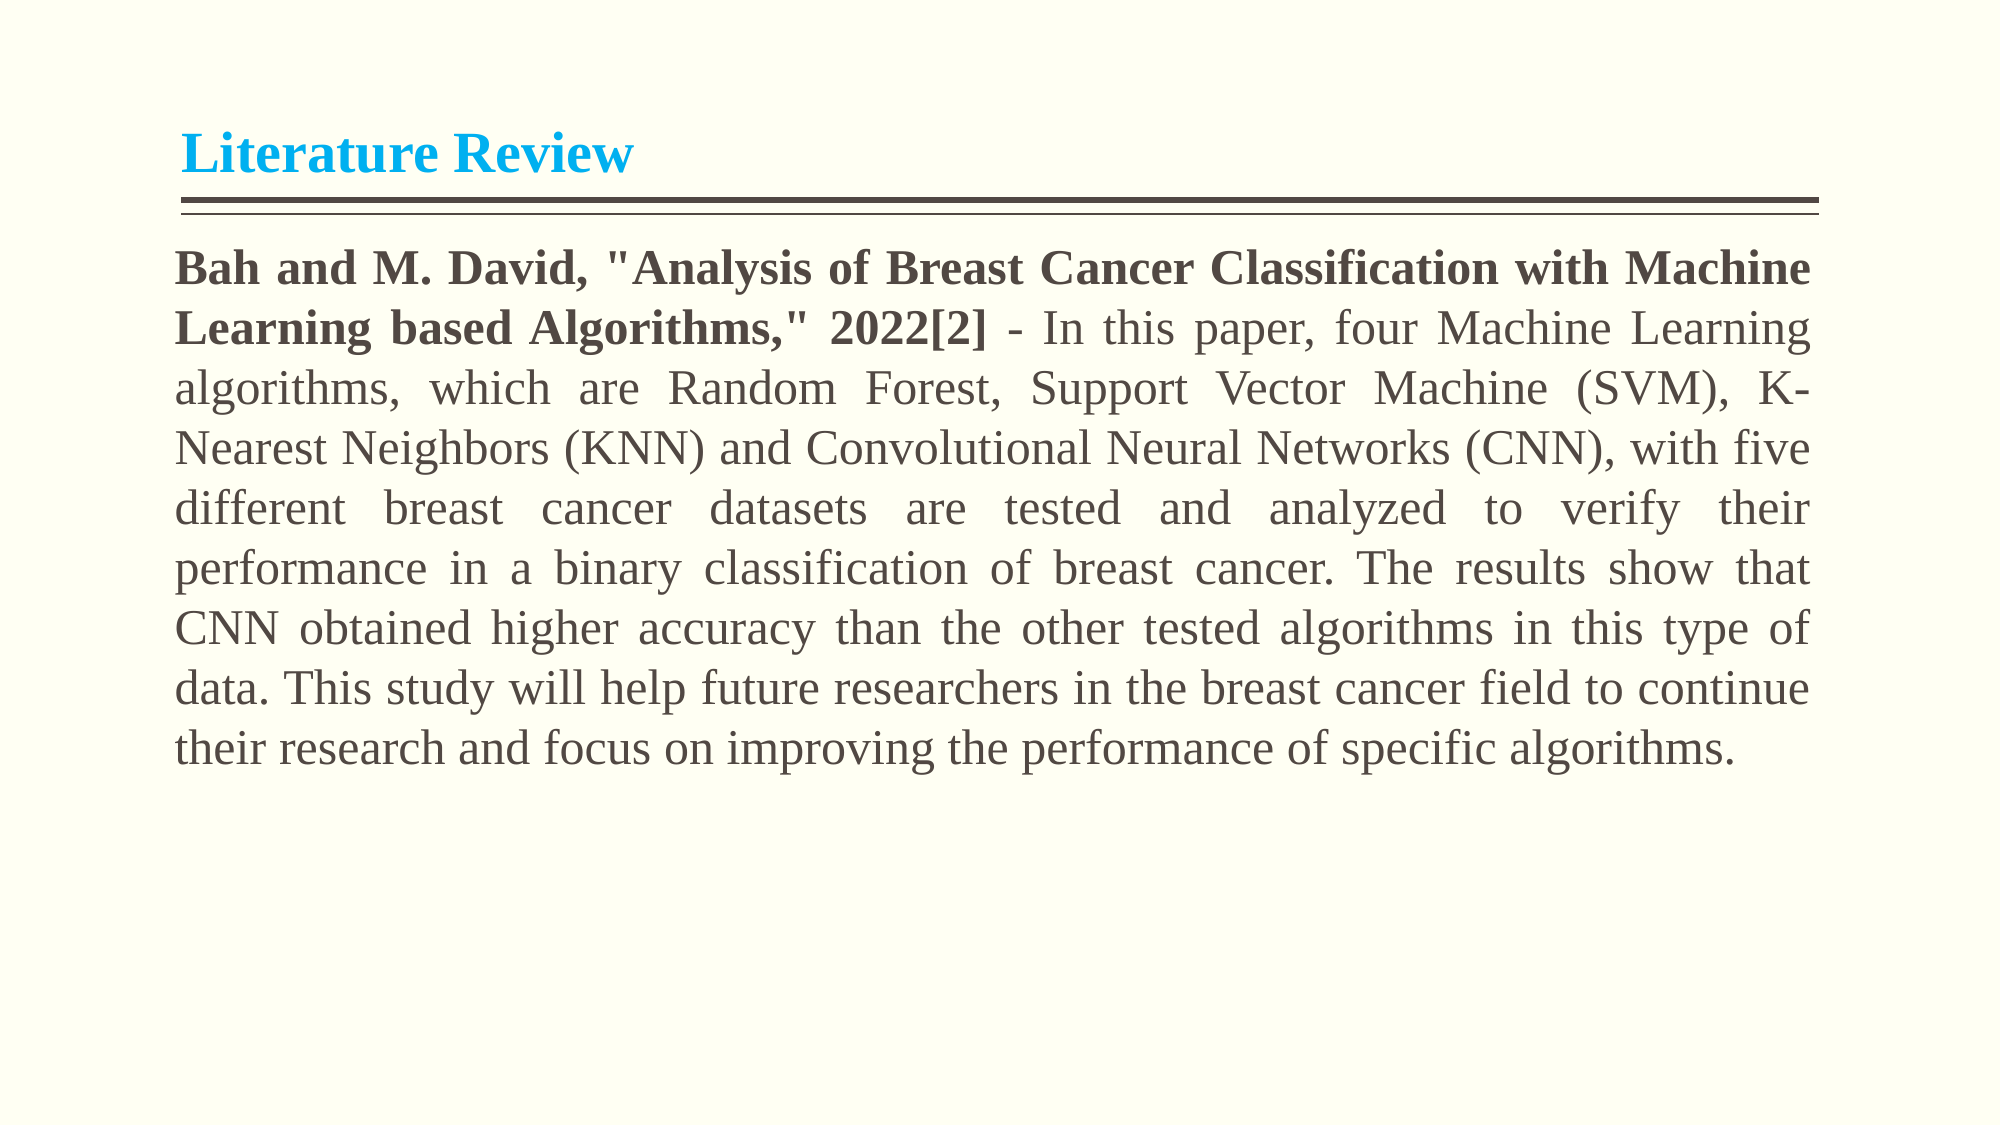

# Literature Review
Bah and M. David, "Analysis of Breast Cancer Classification with Machine Learning based Algorithms," 2022[2] - In this paper, four Machine Learning algorithms, which are Random Forest, Support Vector Machine (SVM), K-Nearest Neighbors (KNN) and Convolutional Neural Networks (CNN), with five different breast cancer datasets are tested and analyzed to verify their performance in a binary classification of breast cancer. The results show that CNN obtained higher accuracy than the other tested algorithms in this type of data. This study will help future researchers in the breast cancer field to continue their research and focus on improving the performance of specific algorithms.